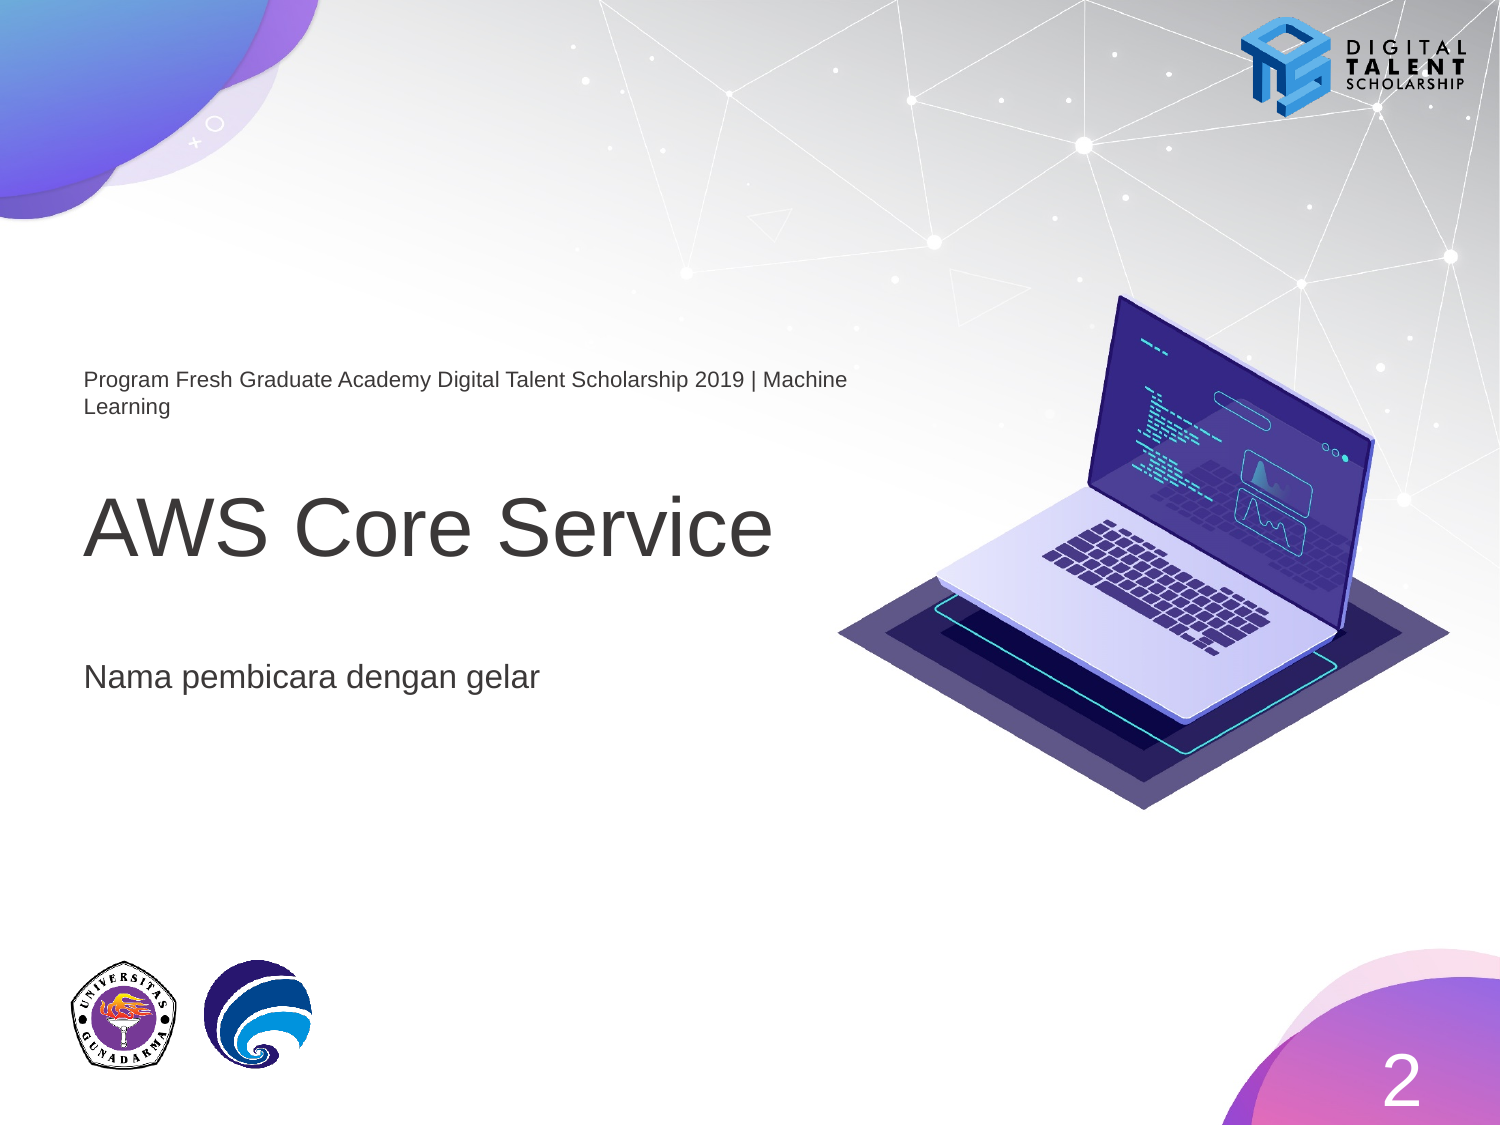

# AWS Core Service
Nama pembicara dengan gelar
2